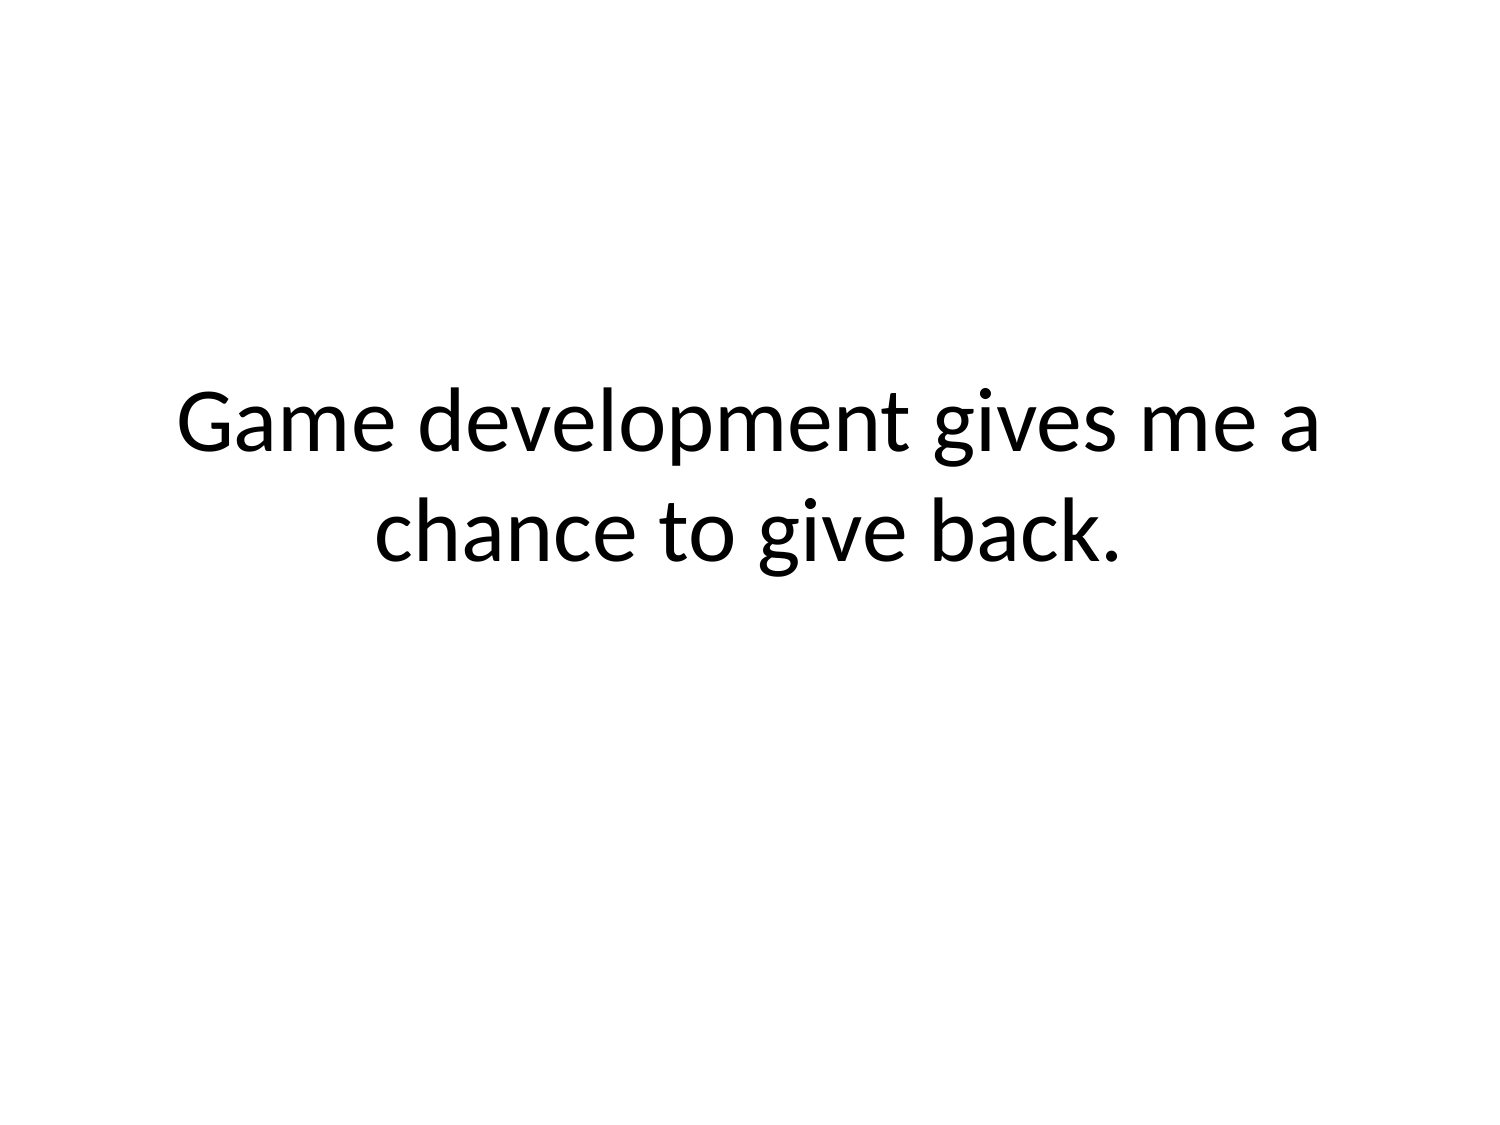

# Game development gives me a chance to give back.